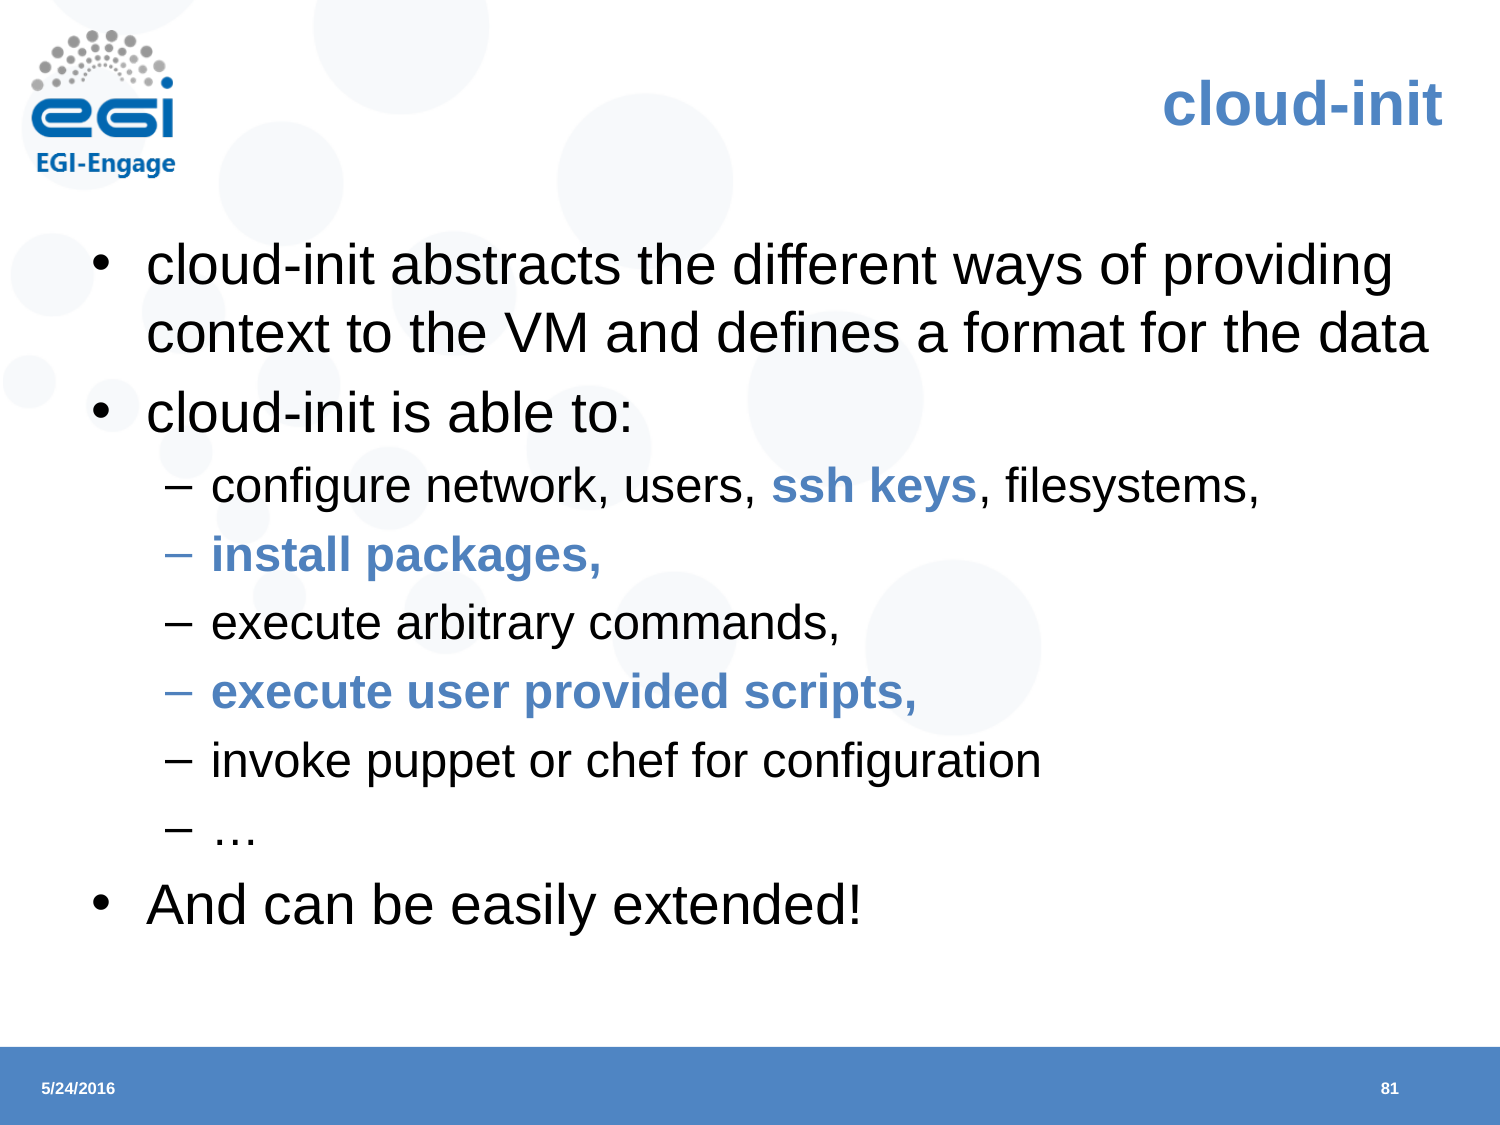

# cloud-init
cloud-init abstracts the different ways of providing context to the VM and defines a format for the data
cloud-init is able to:
configure network, users, ssh keys, filesystems,
install packages,
execute arbitrary commands,
execute user provided scripts,
invoke puppet or chef for configuration
…
And can be easily extended!